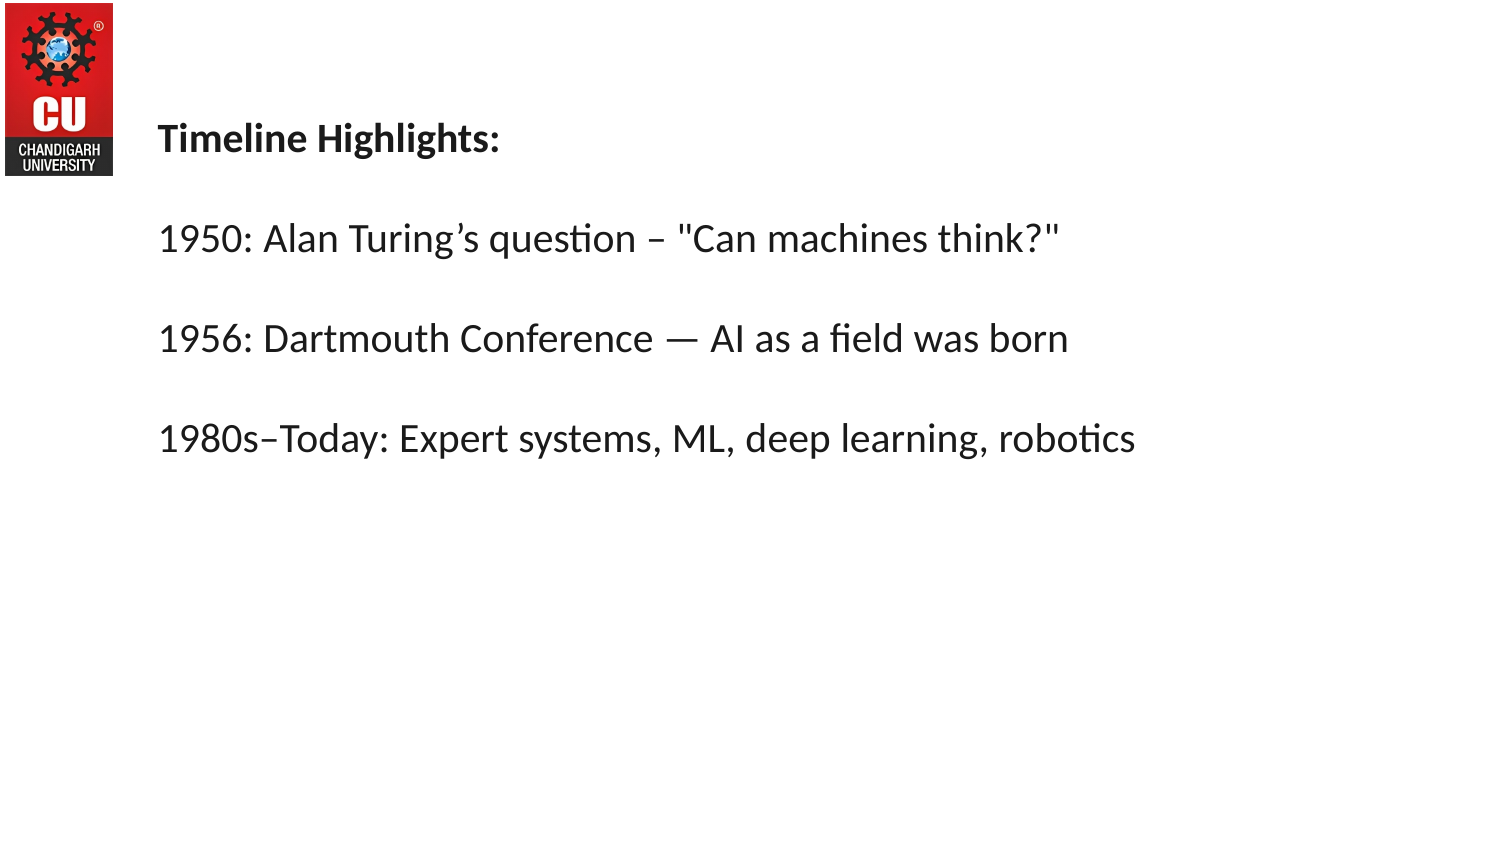

Timeline Highlights:
1950: Alan Turing’s question – "Can machines think?"
1956: Dartmouth Conference — AI as a field was born
1980s–Today: Expert systems, ML, deep learning, robotics